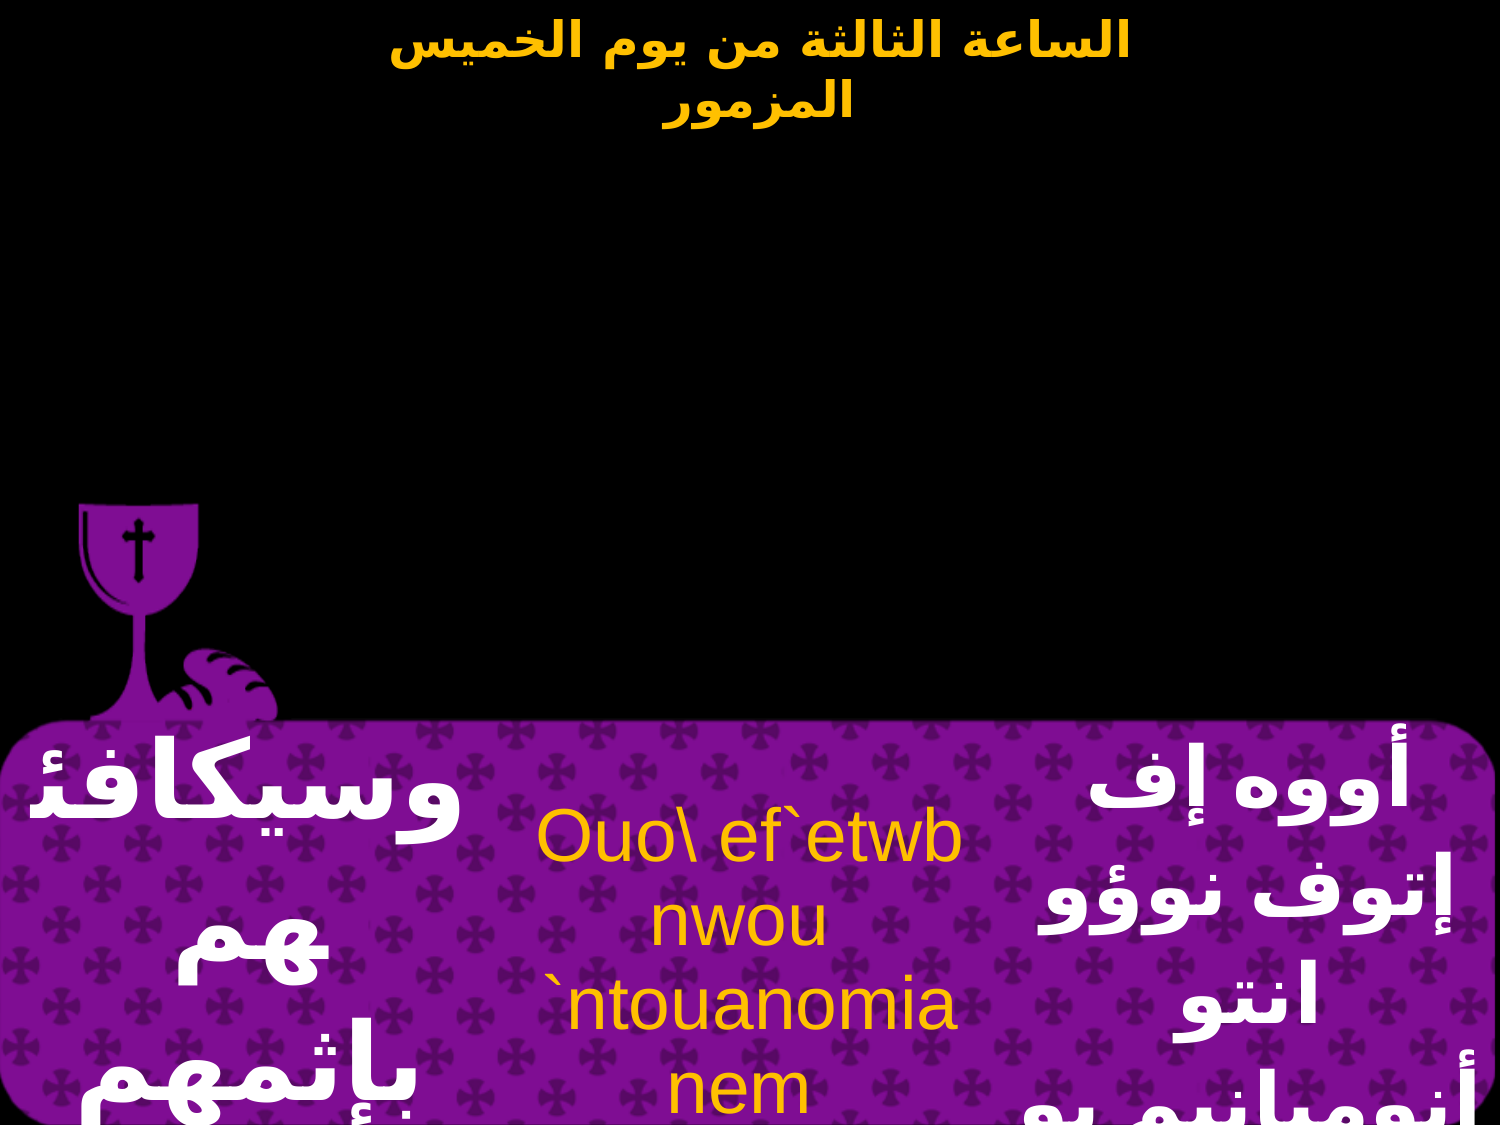

| وسيكافئهم بإثمهم وشرهم | Ouo\ ef`etwb nwou `ntouanomia nem poupet\ou | أووه إف إتوف نوؤو انتو أنوميانيم بو بيتهوؤو |
| --- | --- | --- |